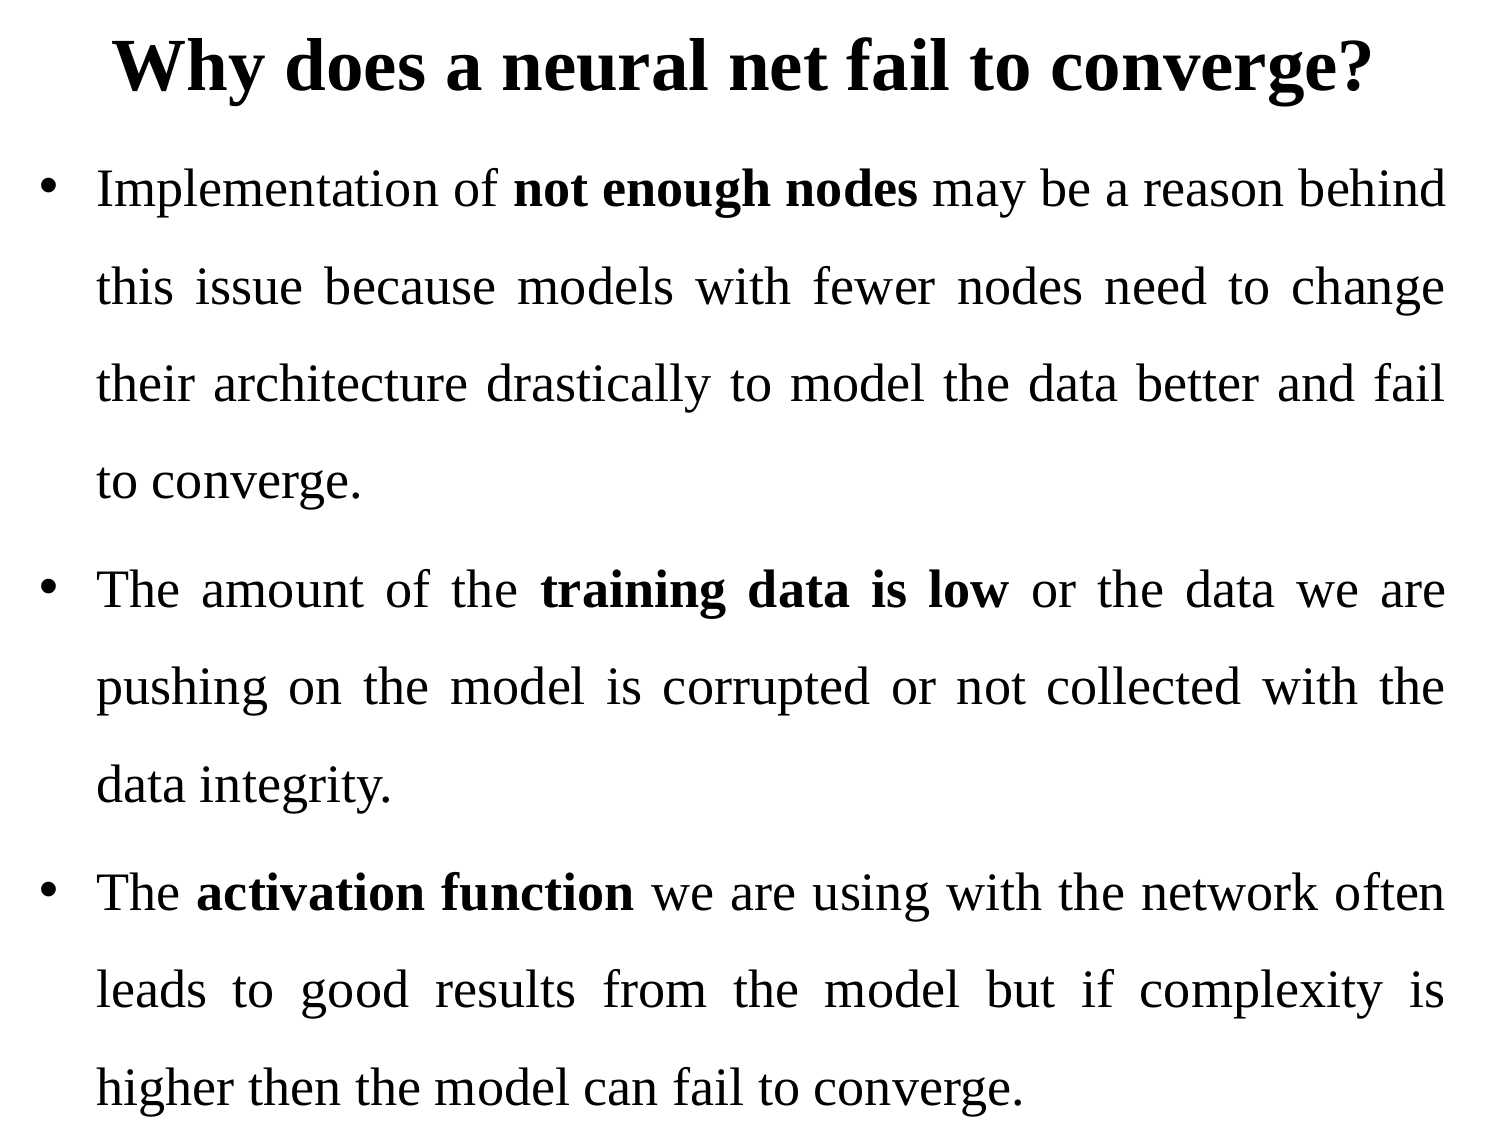

# Why does a neural net fail to converge?
Implementation of not enough nodes may be a reason behind this issue because models with fewer nodes need to change their architecture drastically to model the data better and fail to converge.
The amount of the training data is low or the data we are pushing on the model is corrupted or not collected with the data integrity.
The activation function we are using with the network often leads to good results from the model but if complexity is higher then the model can fail to converge.